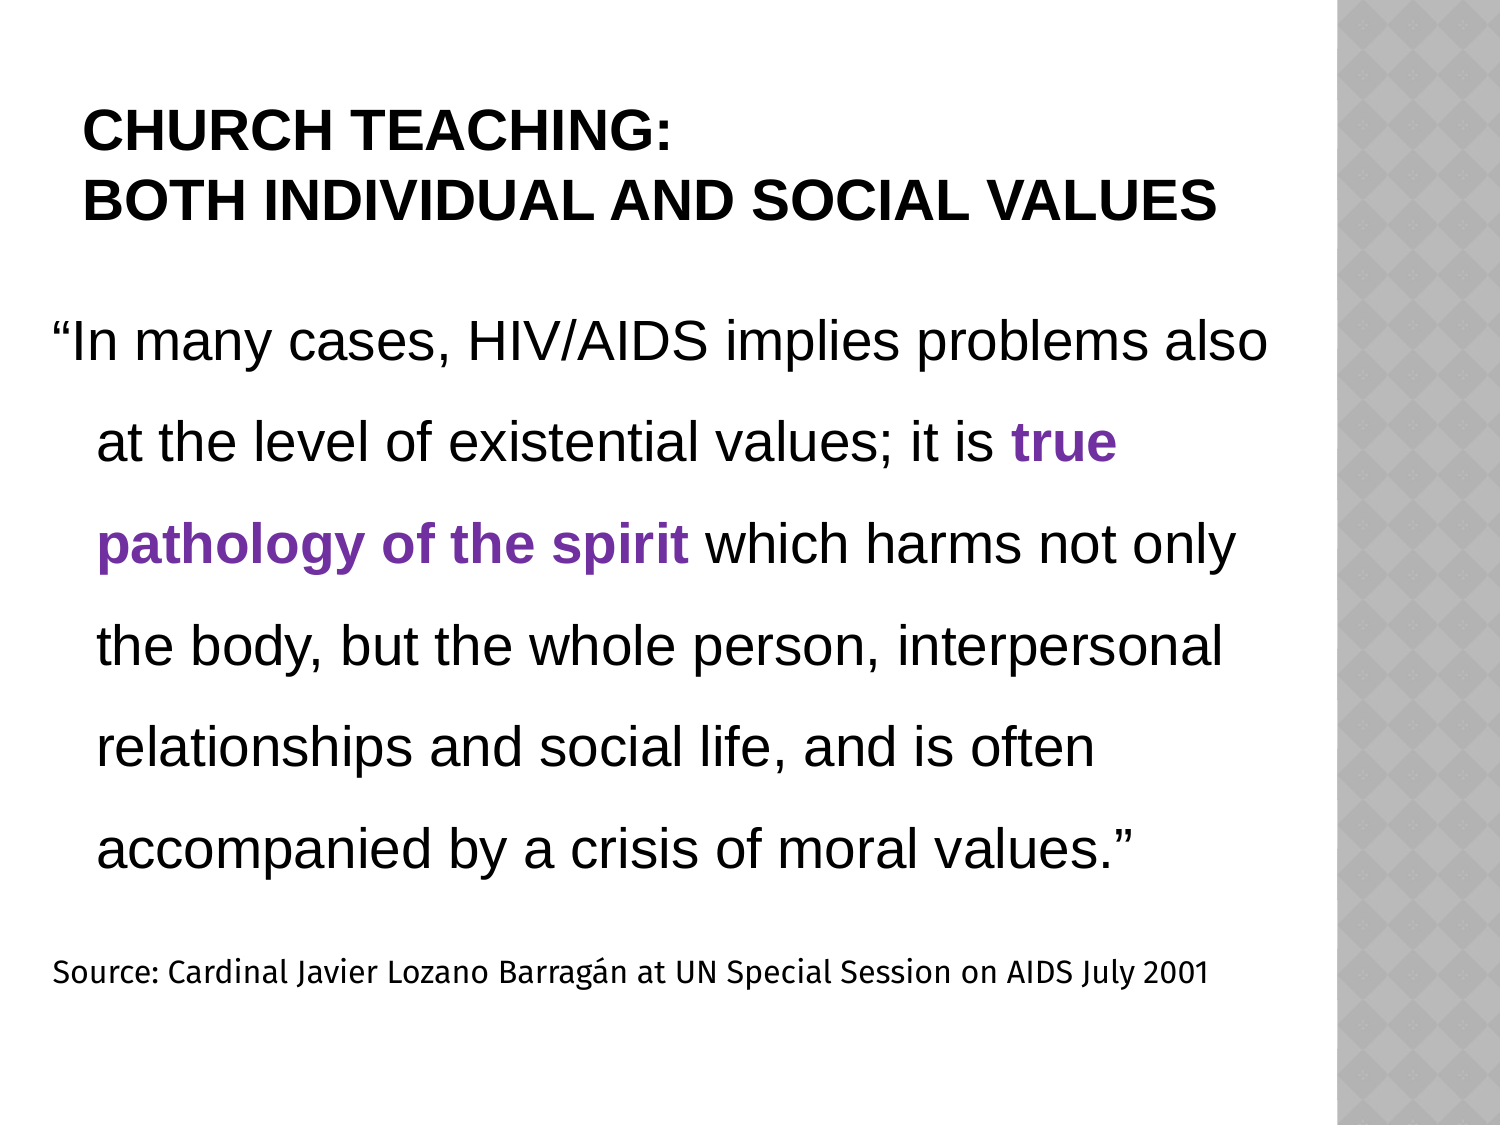

# Church teaching: Both individual and social values
“In many cases, HIV/AIDS implies problems also at the level of existential values; it is true pathology of the spirit which harms not only the body, but the whole person, interpersonal relationships and social life, and is often accompanied by a crisis of moral values.”

Source: Cardinal Javier Lozano Barragán at UN Special Session on AIDS July 2001